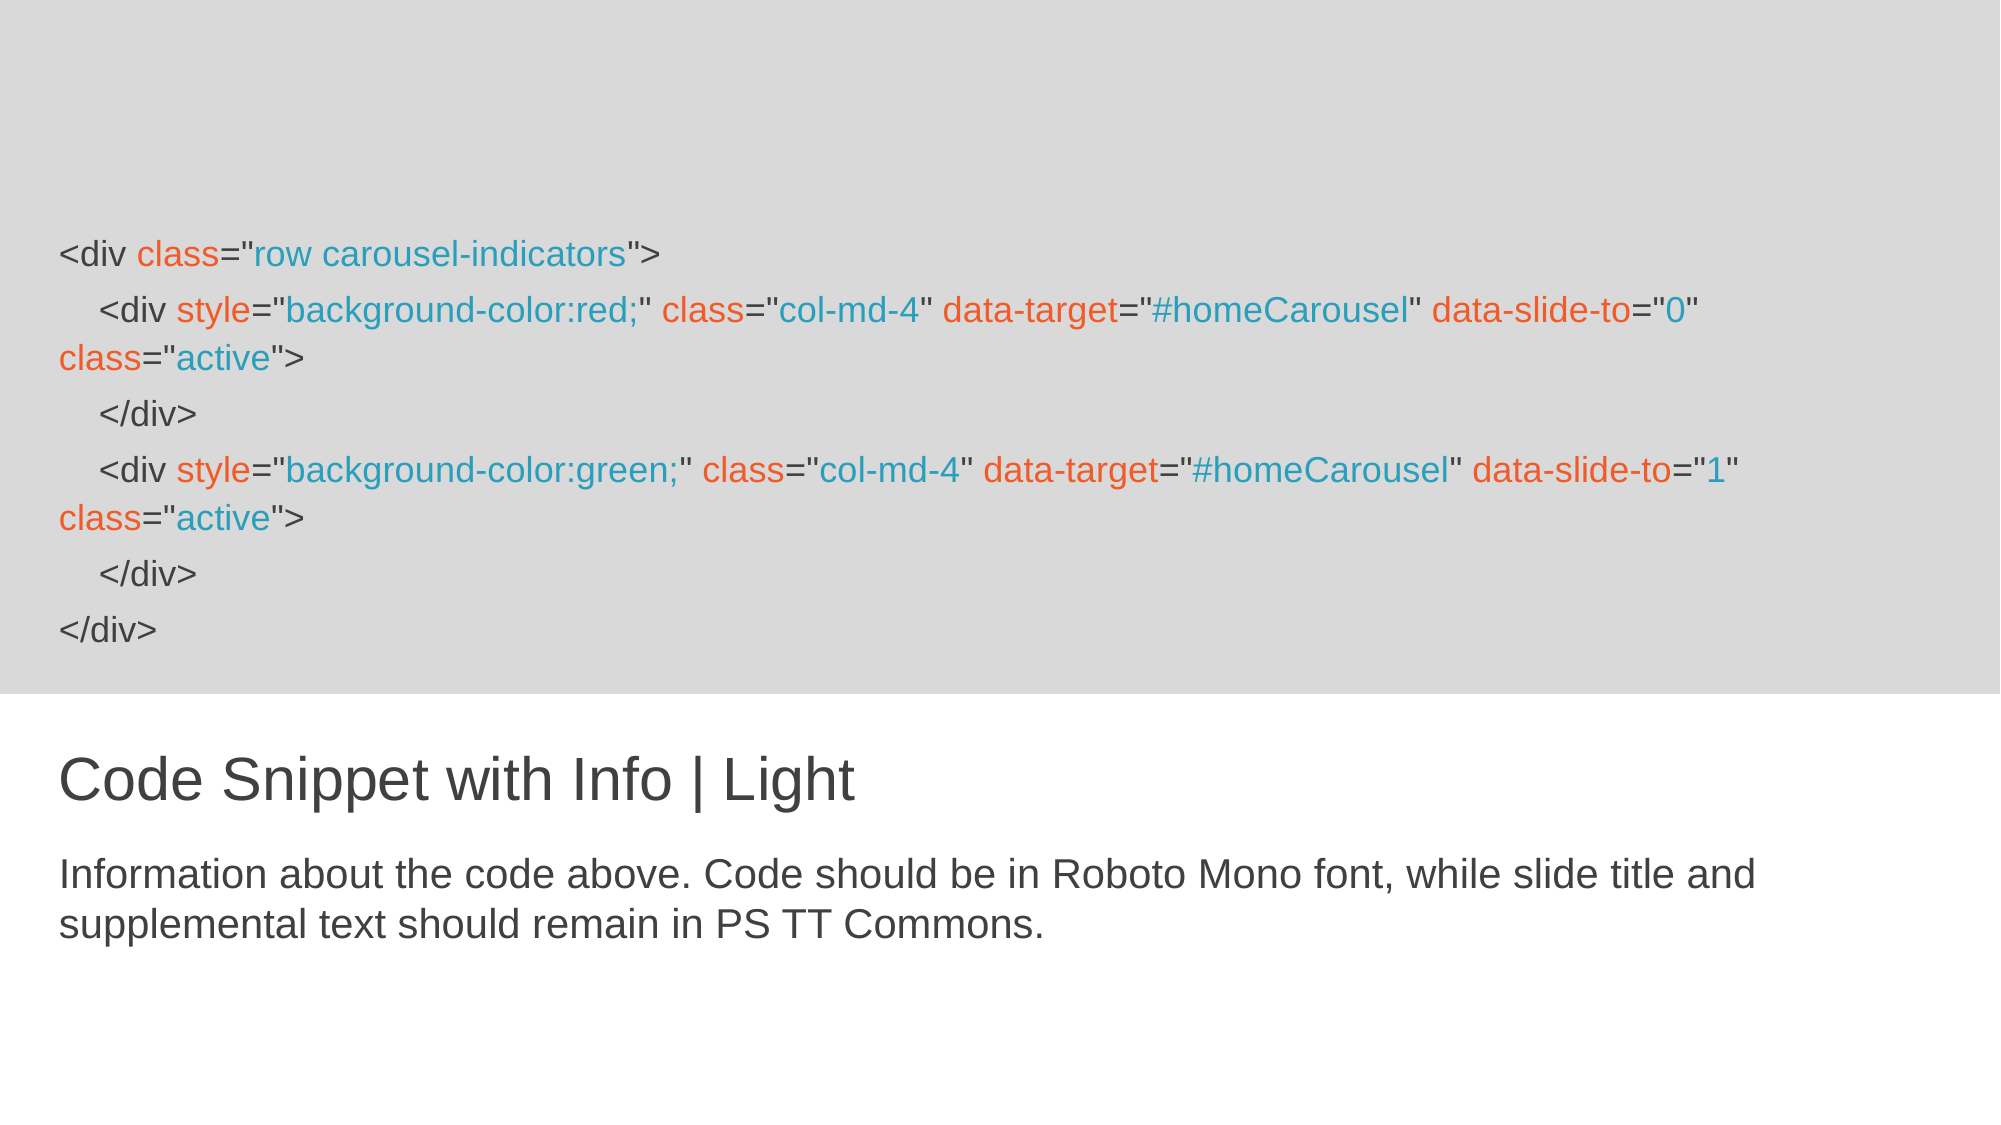

<div class="row carousel-indicators">
    <div style="background-color:red;" class="col-md-4" data-target="#homeCarousel" data-slide-to="0" class="active">
    </div>
    <div style="background-color:green;" class="col-md-4" data-target="#homeCarousel" data-slide-to="1" class="active">
    </div>
</div>
# Code Snippet with Info | Light
Information about the code above. Code should be in Roboto Mono font, while slide title and supplemental text should remain in PS TT Commons.